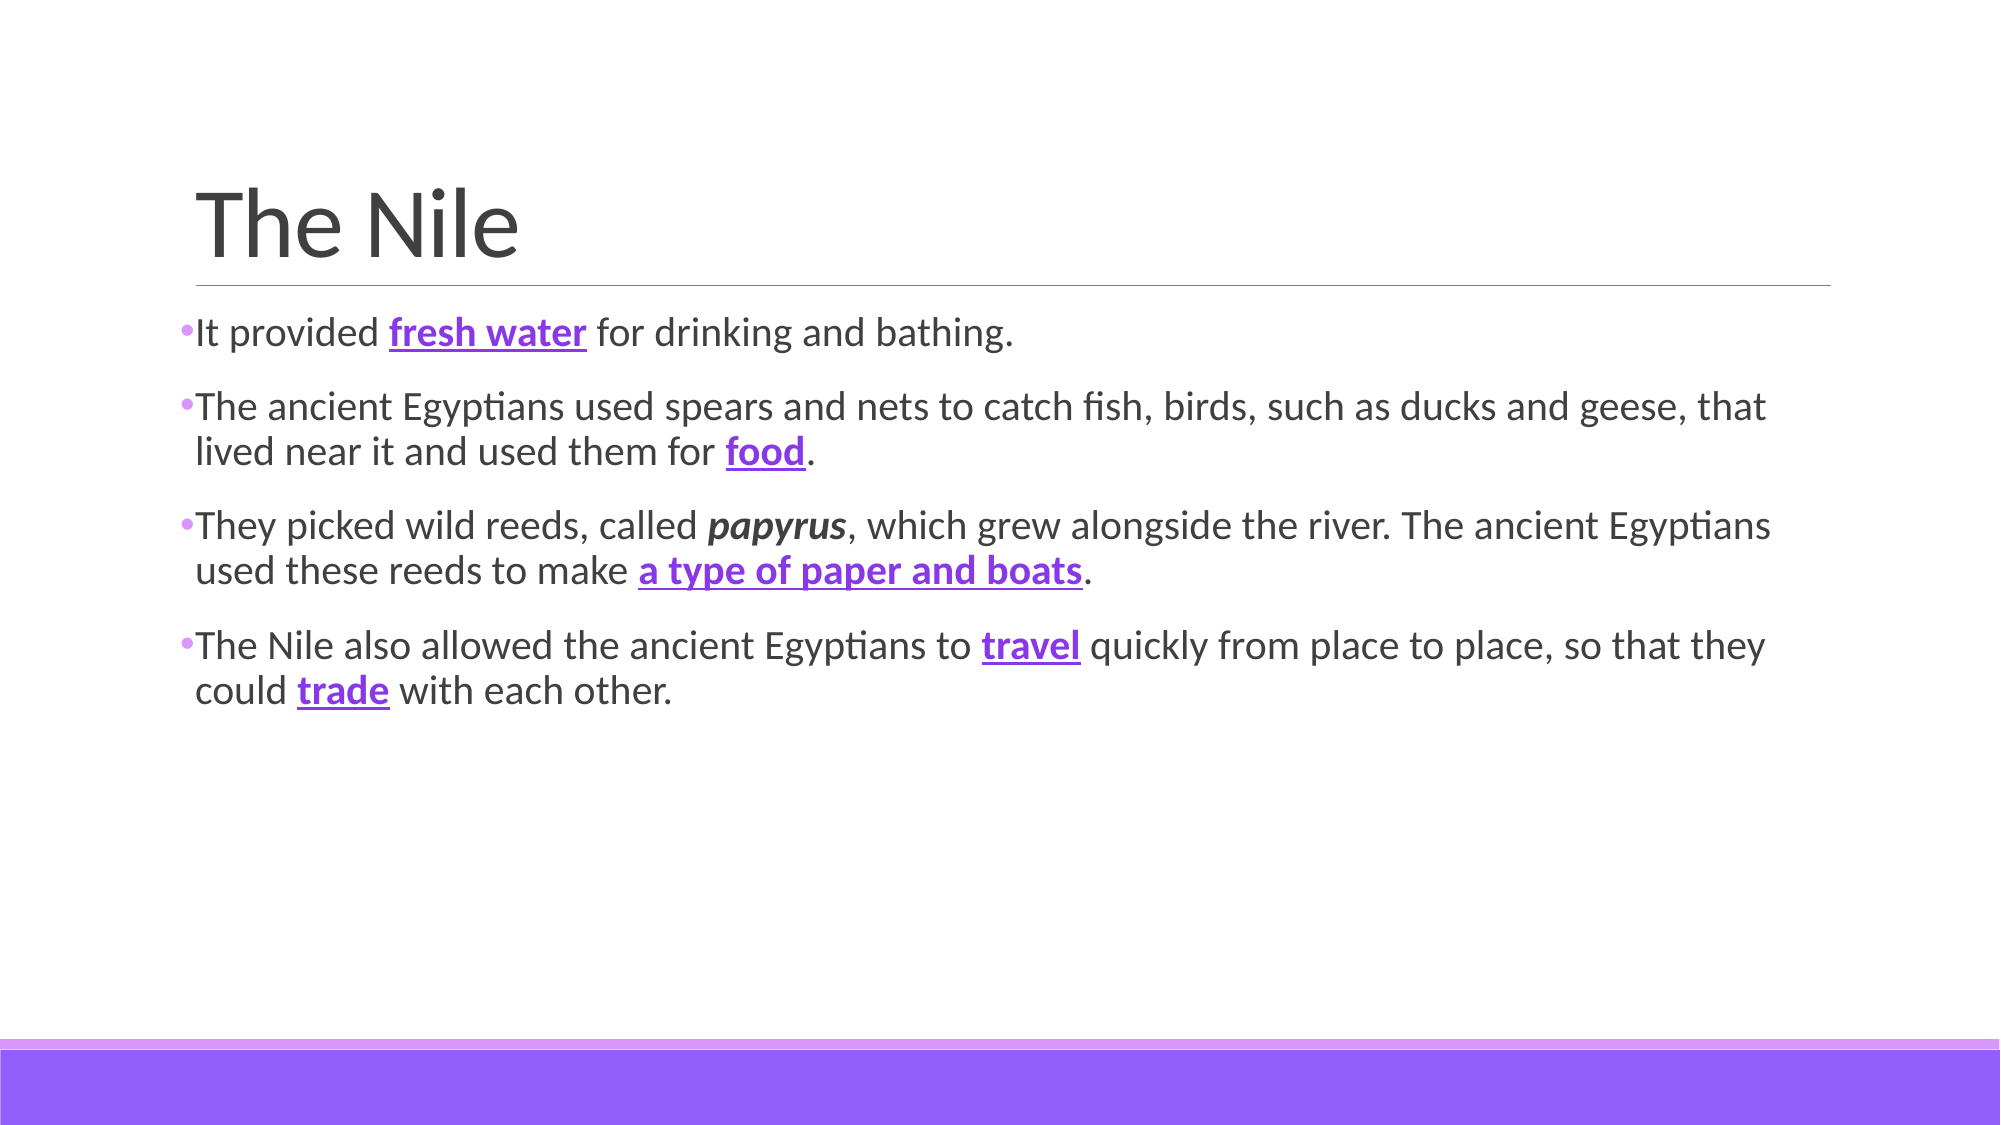

# The Nile
It provided fresh water for drinking and bathing.
The ancient Egyptians used spears and nets to catch fish, birds, such as ducks and geese, that lived near it and used them for food.
They picked wild reeds, called papyrus, which grew alongside the river. The ancient Egyptians used these reeds to make a type of paper and boats.
The Nile also allowed the ancient Egyptians to travel quickly from place to place, so that they could trade with each other.